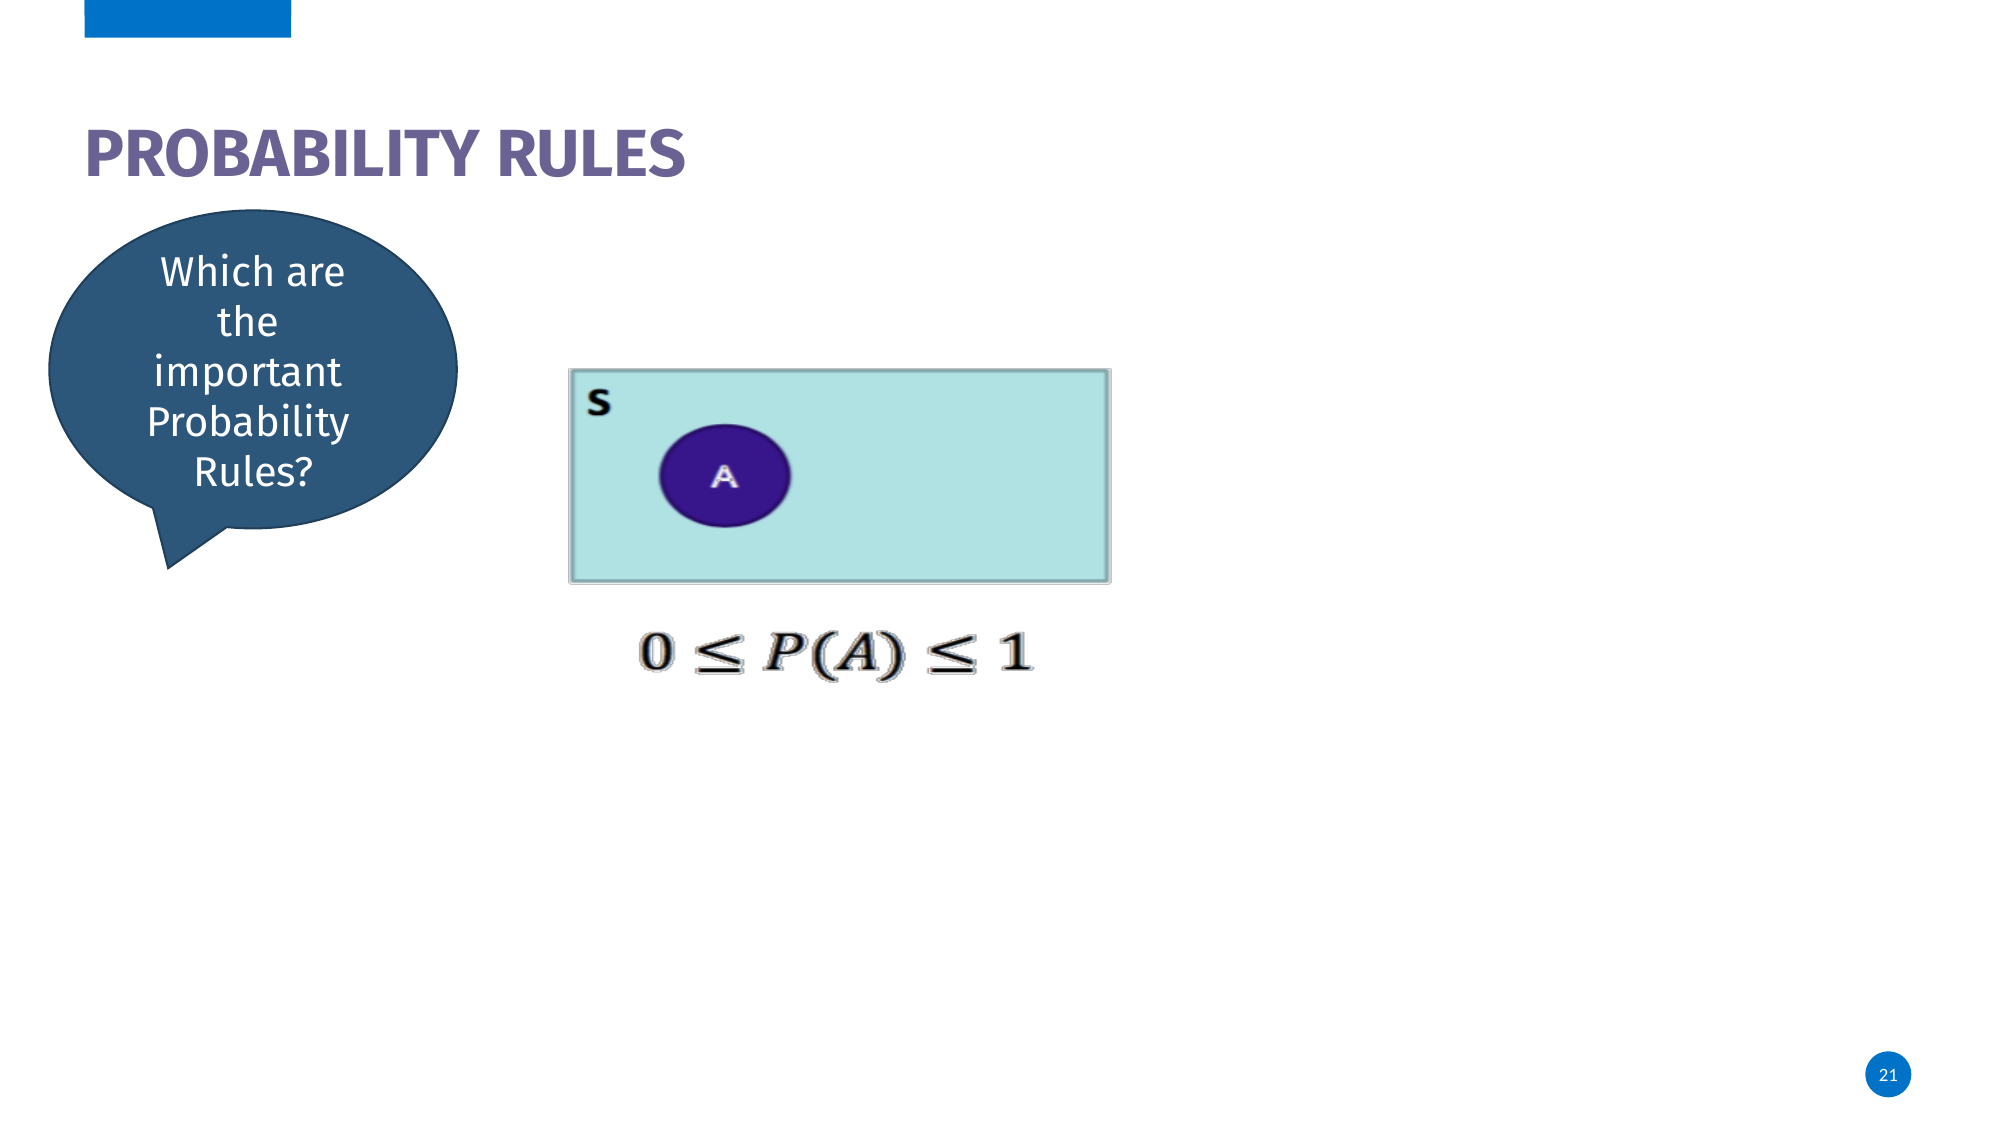

# Probability Rules
Which are the  important  Probability  Rules?

21